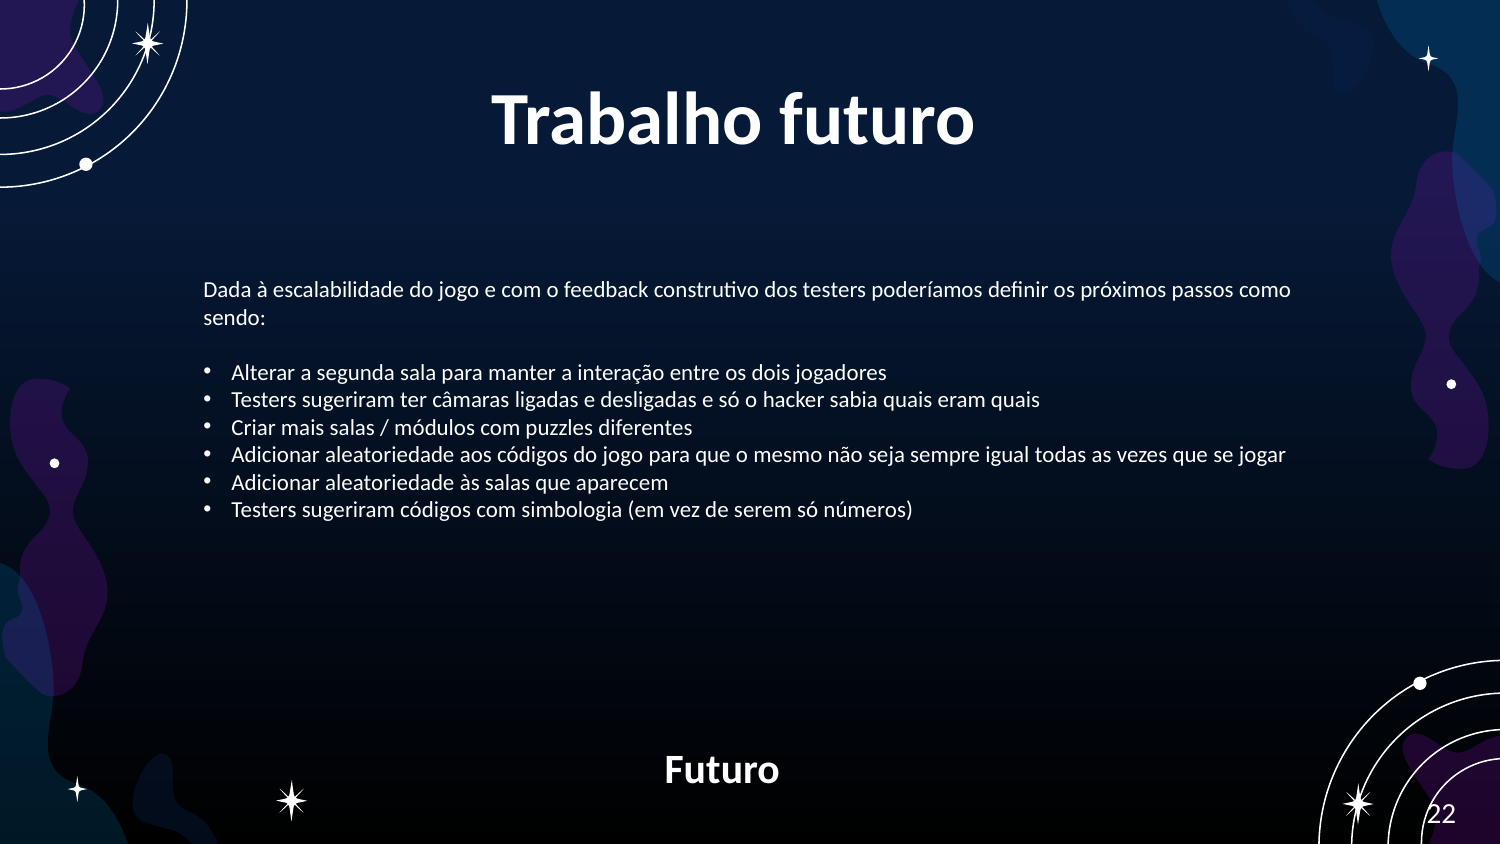

Trabalho futuro
Dada à escalabilidade do jogo e com o feedback construtivo dos testers poderíamos definir os próximos passos como sendo:

Alterar a segunda sala para manter a interação entre os dois jogadores
Testers sugeriram ter câmaras ligadas e desligadas e só o hacker sabia quais eram quais
Criar mais salas / módulos com puzzles diferentes
Adicionar aleatoriedade aos códigos do jogo para que o mesmo não seja sempre igual todas as vezes que se jogar
Adicionar aleatoriedade às salas que aparecem
Testers sugeriram códigos com simbologia (em vez de serem só números)
Futuro
22